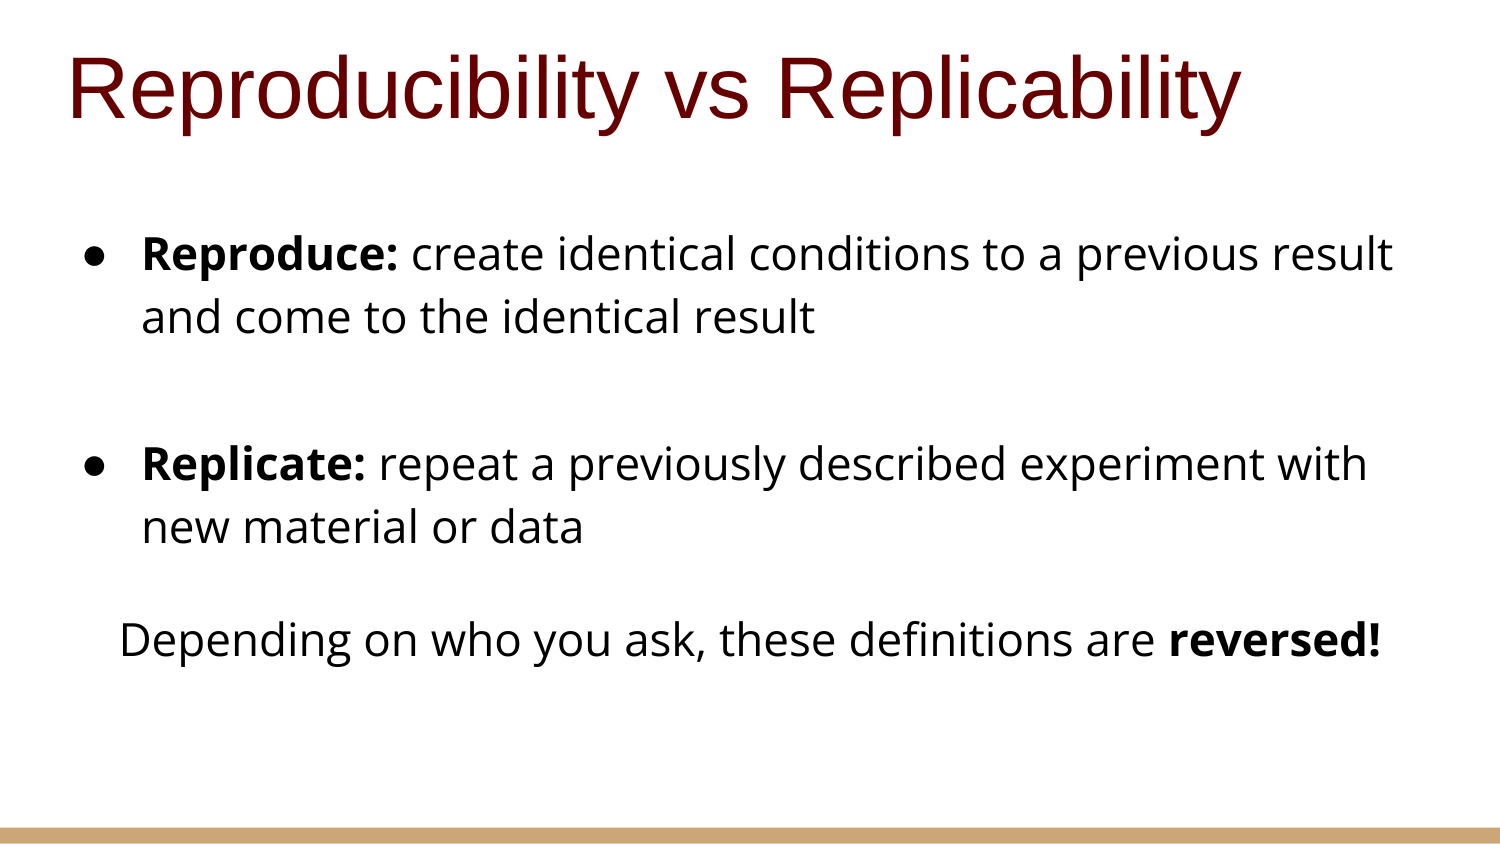

# Reproducibility vs Replicability
Reproduce: create identical conditions to a previous result and come to the identical result

Replicate: repeat a previously described experiment with new material or data
Depending on who you ask, these definitions are reversed!